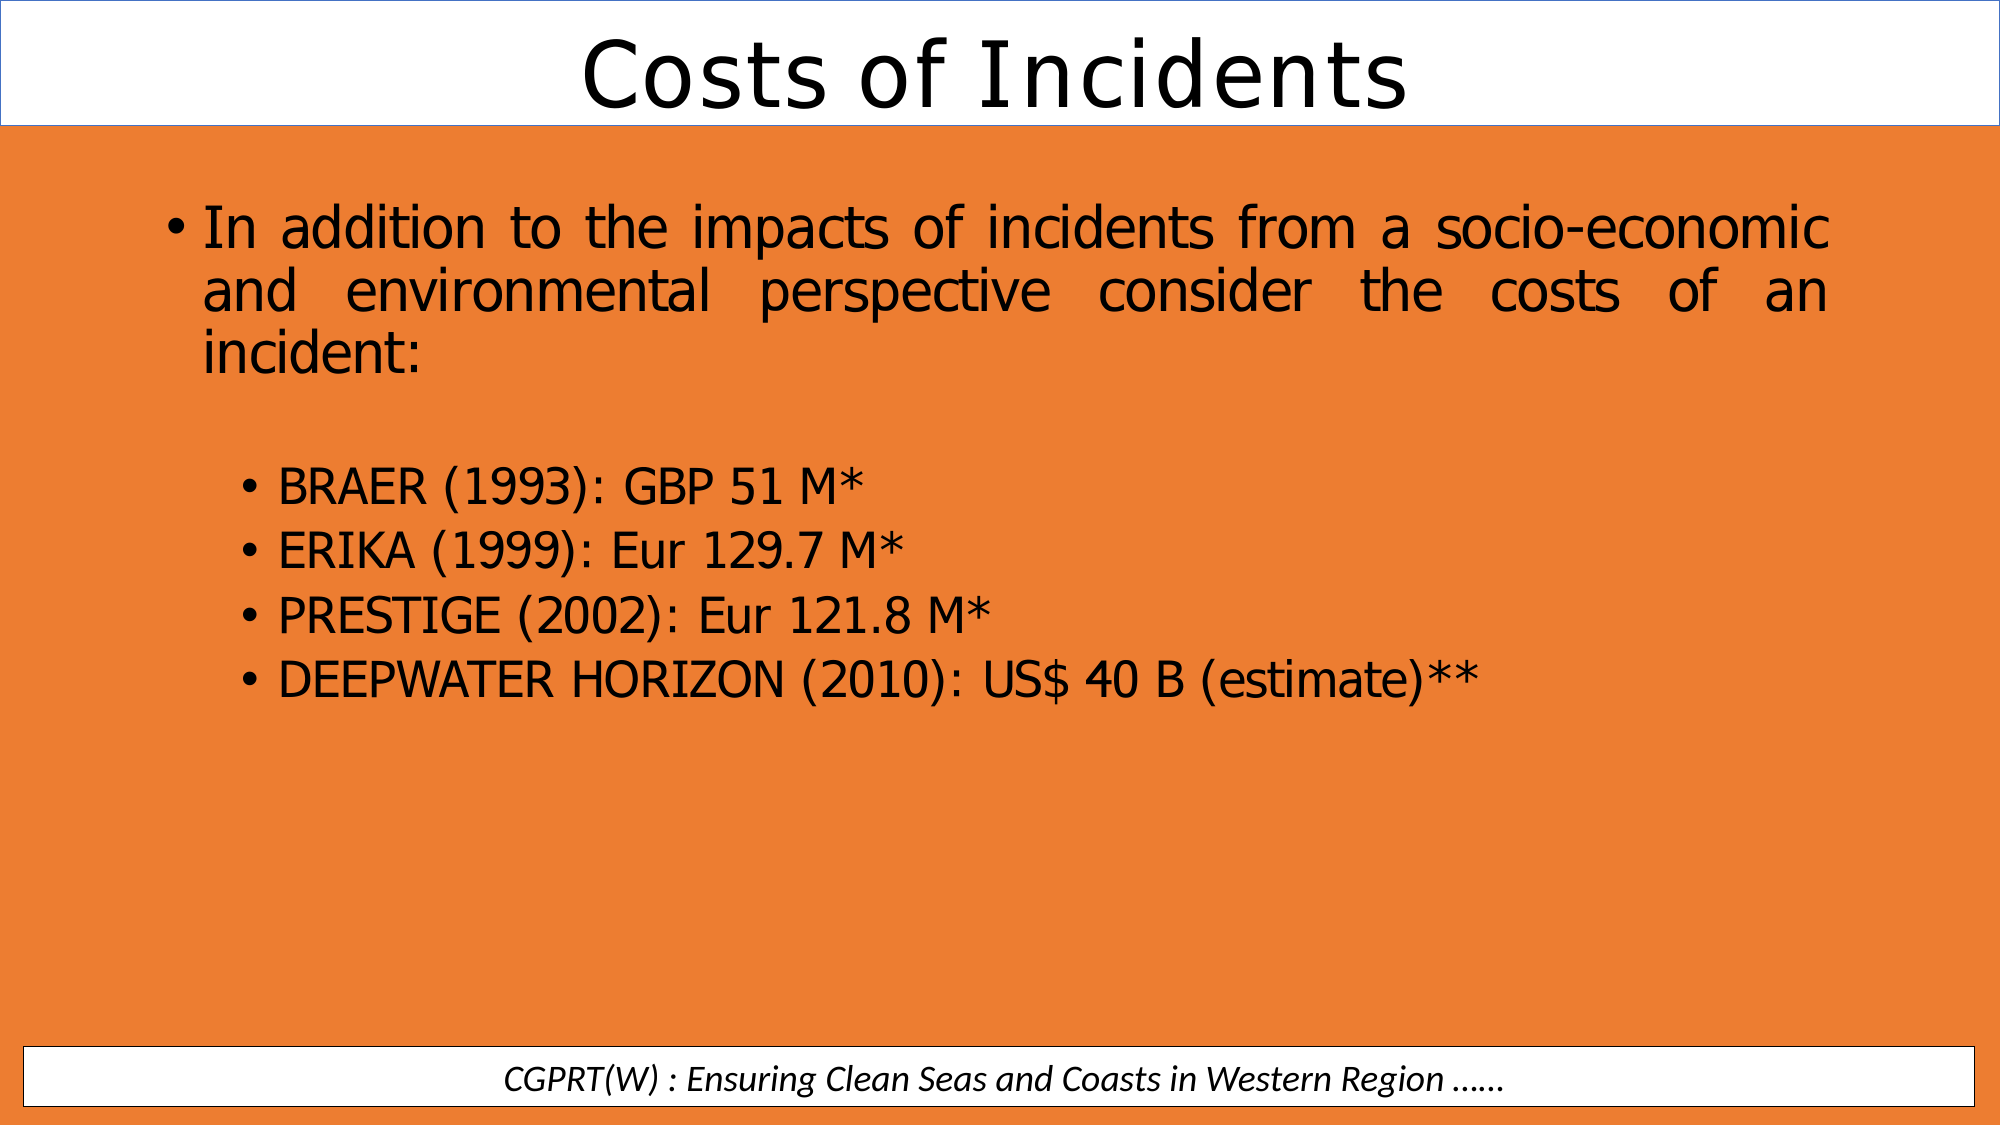

Costs of Incidents
In addition to the impacts of incidents from a socio-economic and environmental perspective consider the costs of an incident:

BRAER (1993): GBP 51 M*
ERIKA (1999): Eur 129.7 M*
PRESTIGE (2002): Eur 121.8 M*
DEEPWATER HORIZON (2010): US$ 40 B (estimate)**

 CGPRT(W) : Ensuring Clean Seas and Coasts in Western Region ……